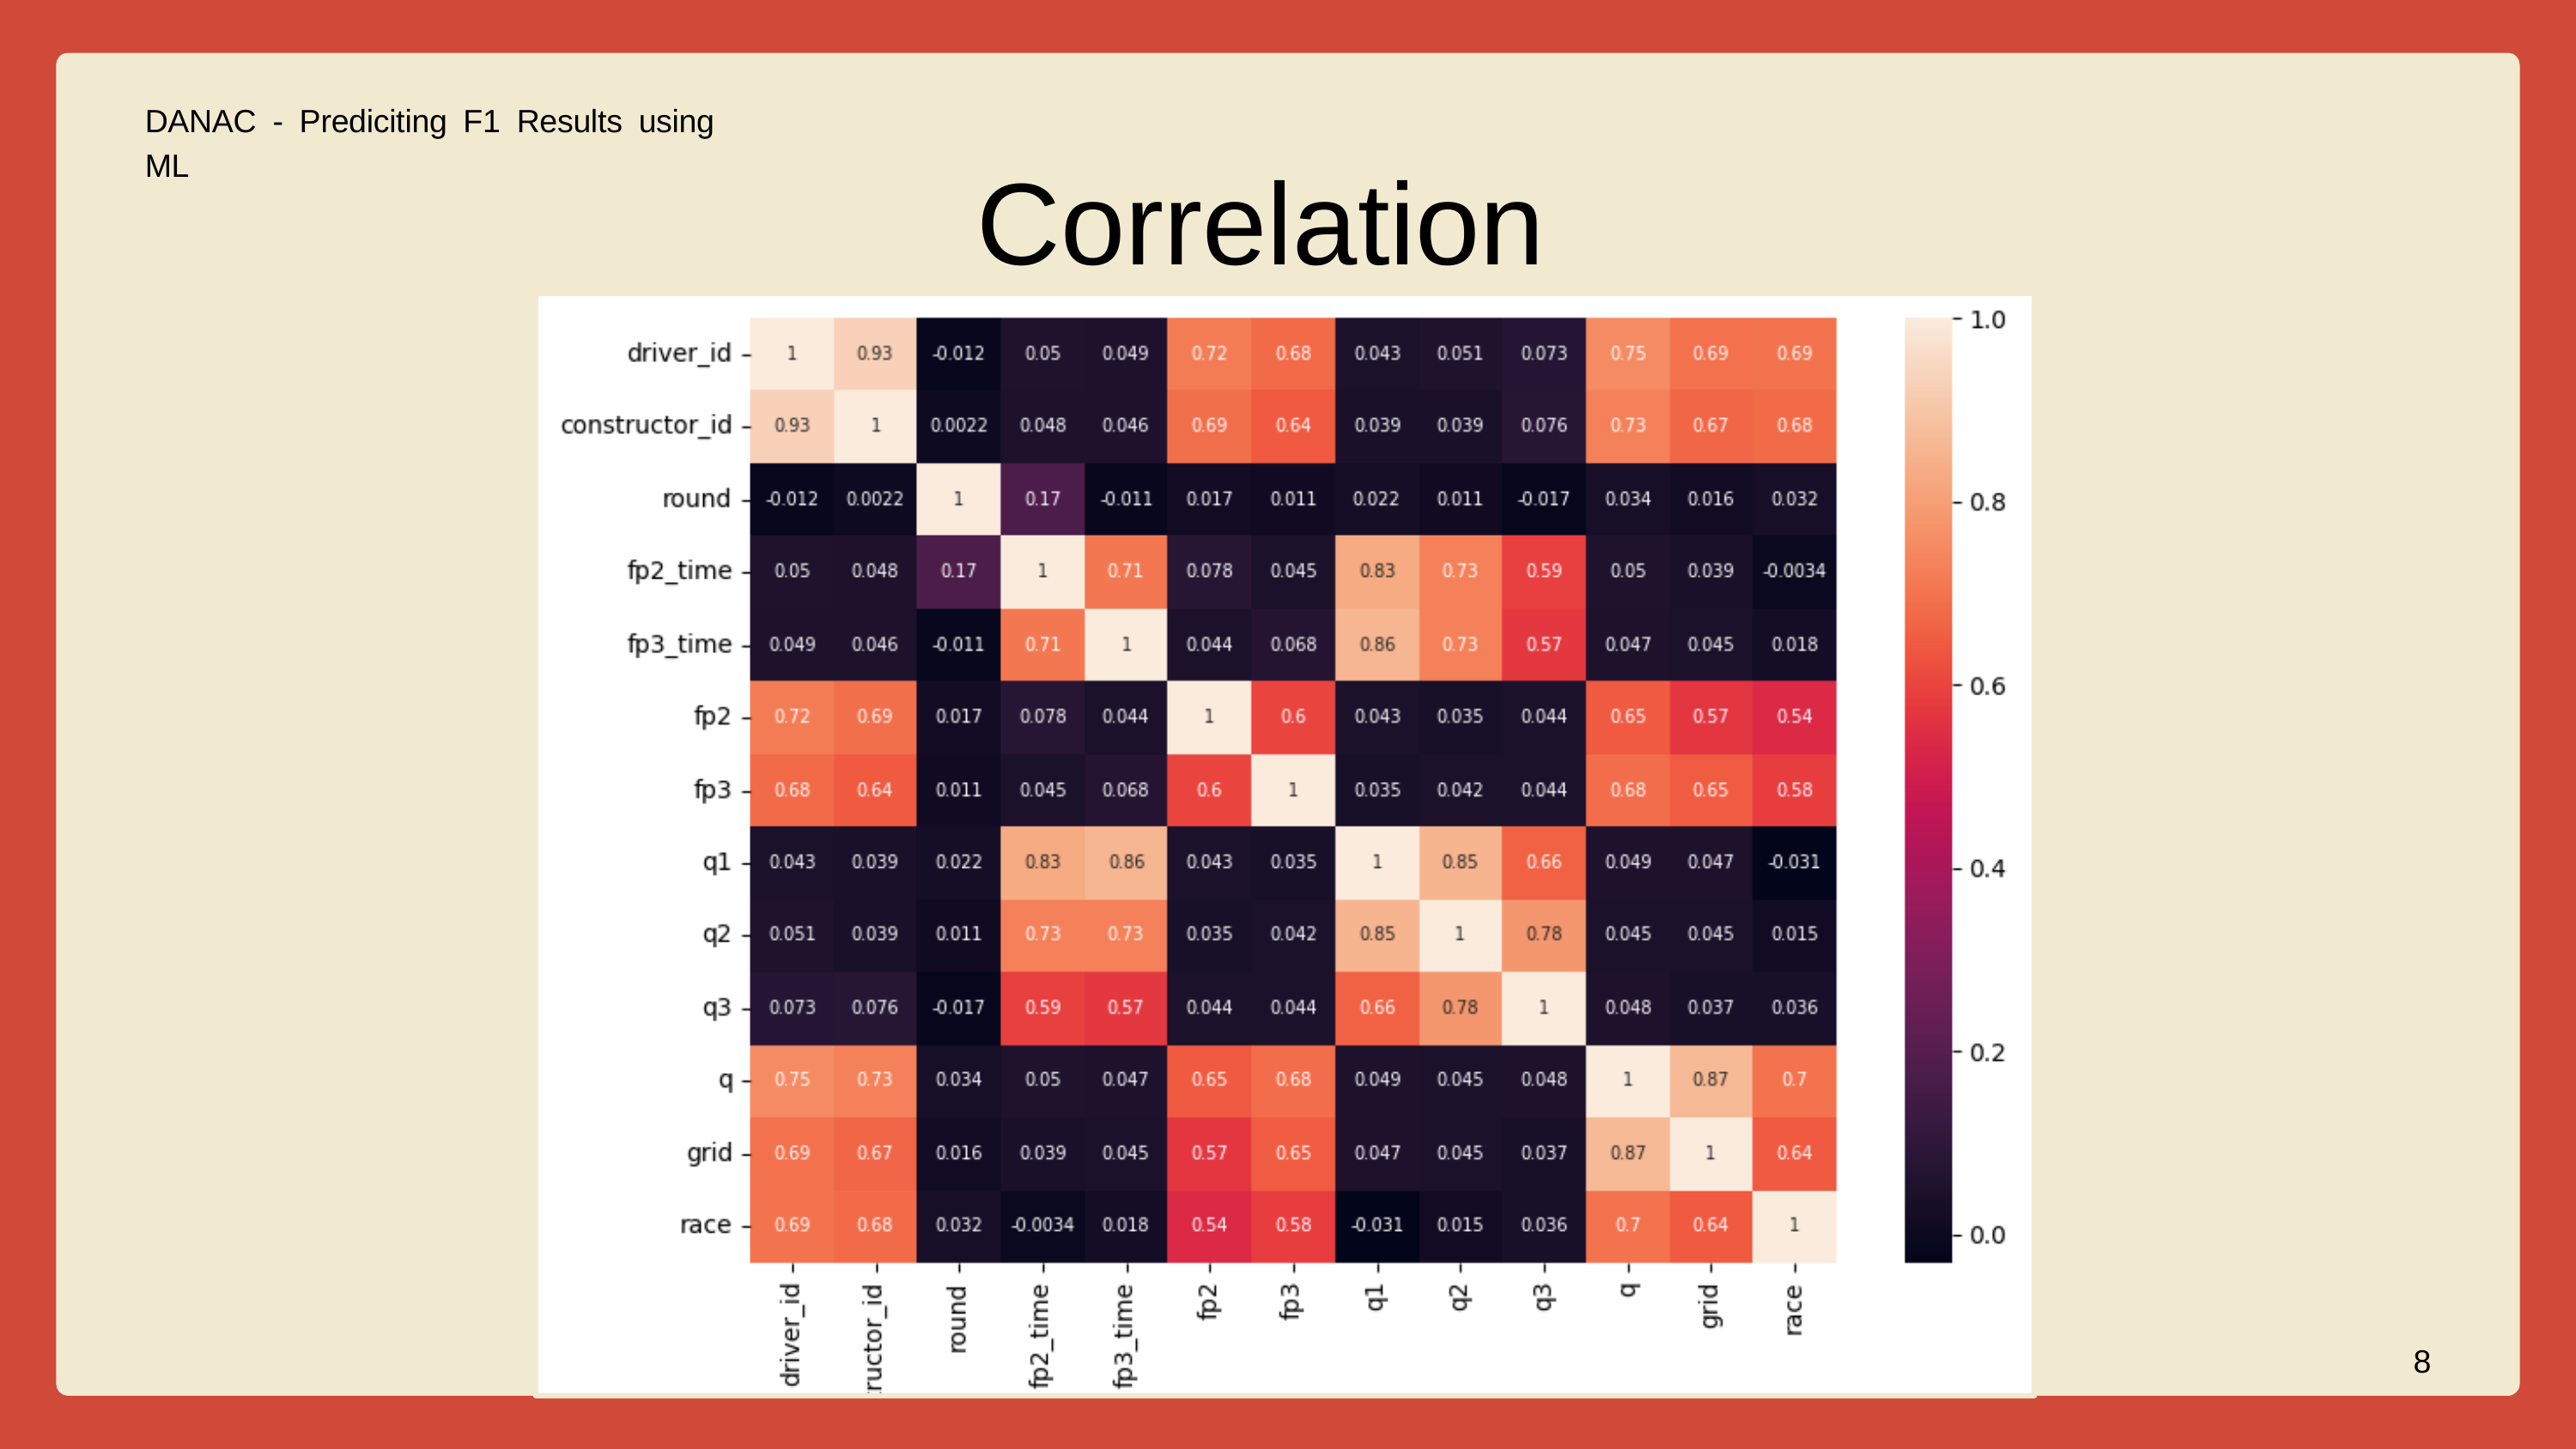

DANAC - Prediciting F1 Results using ML
Correlation

8